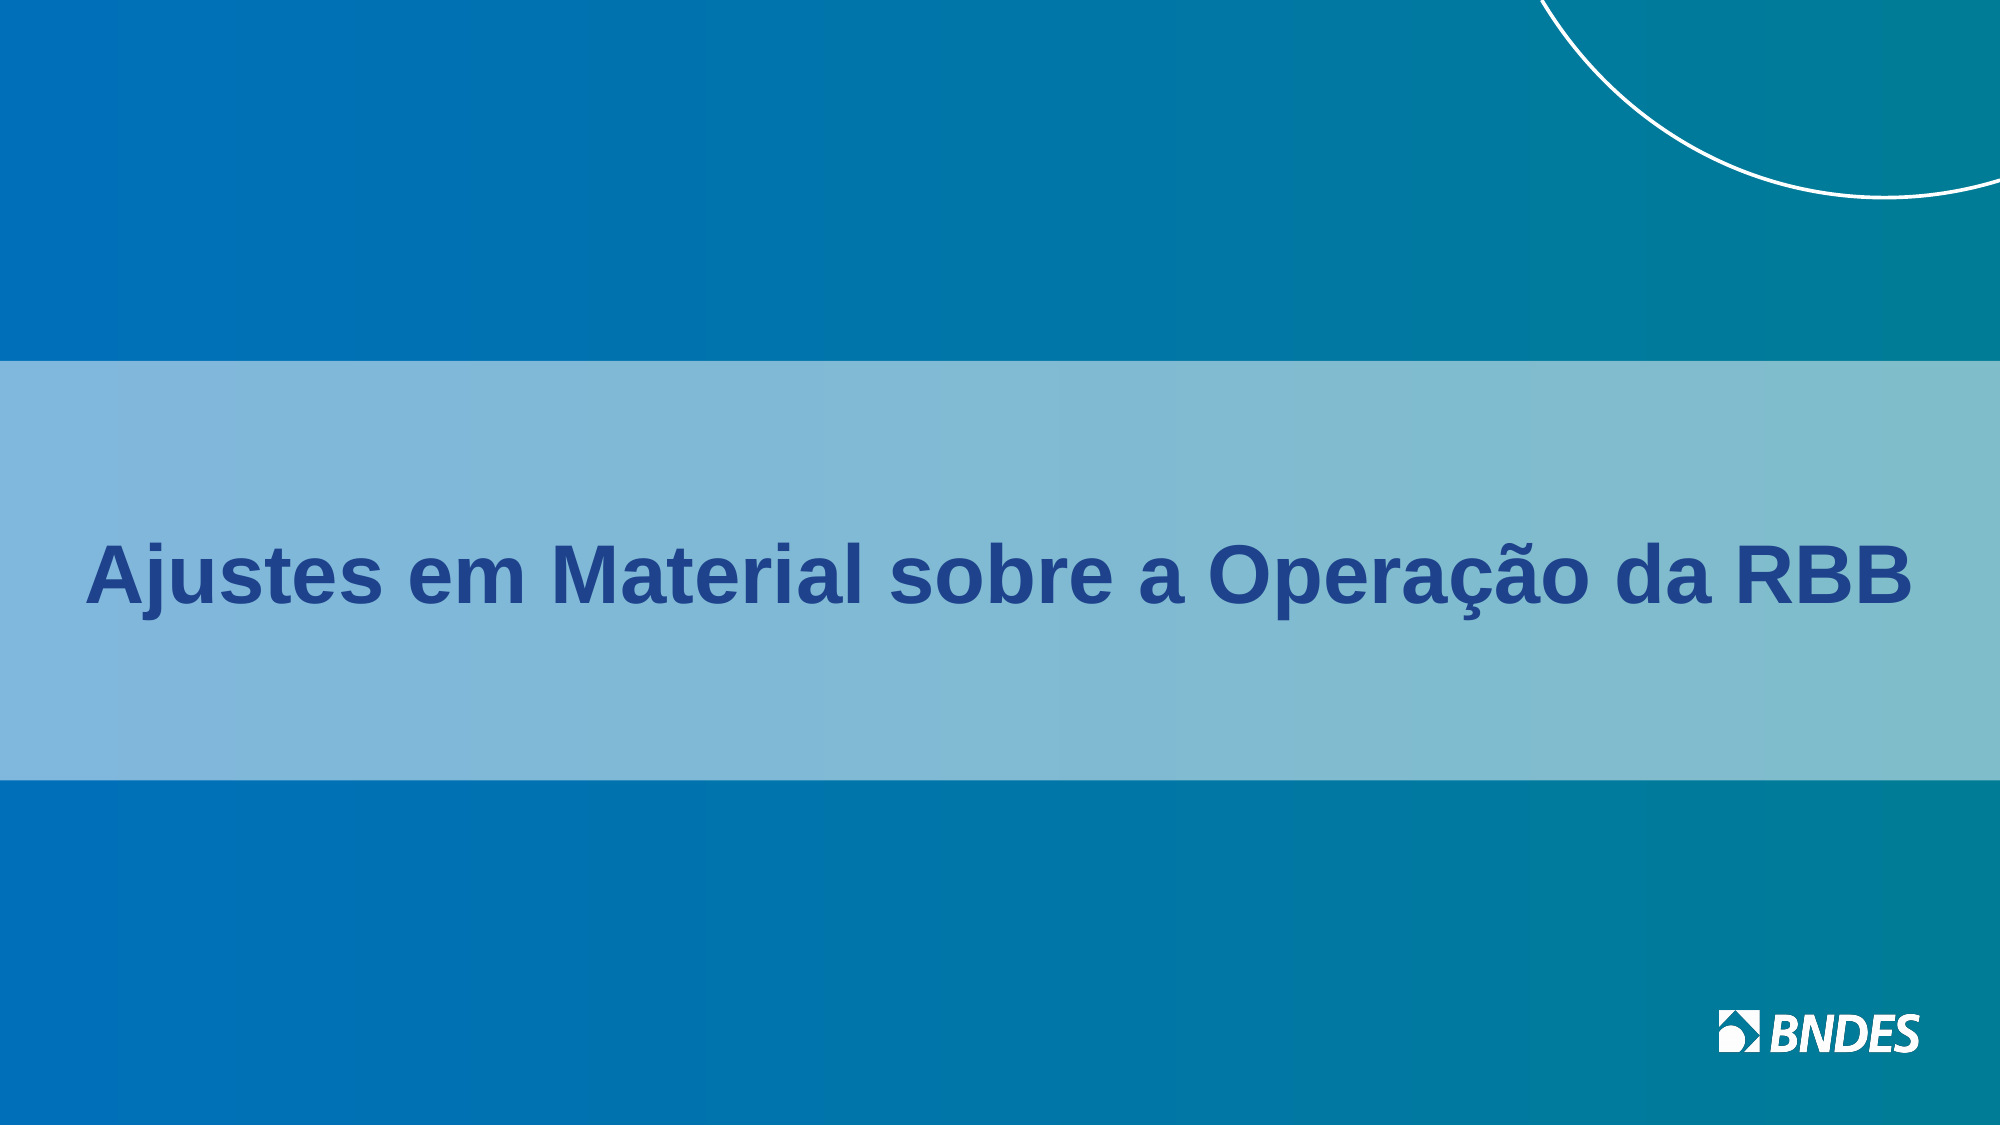

Ajustes em Material sobre a Operação da RBB